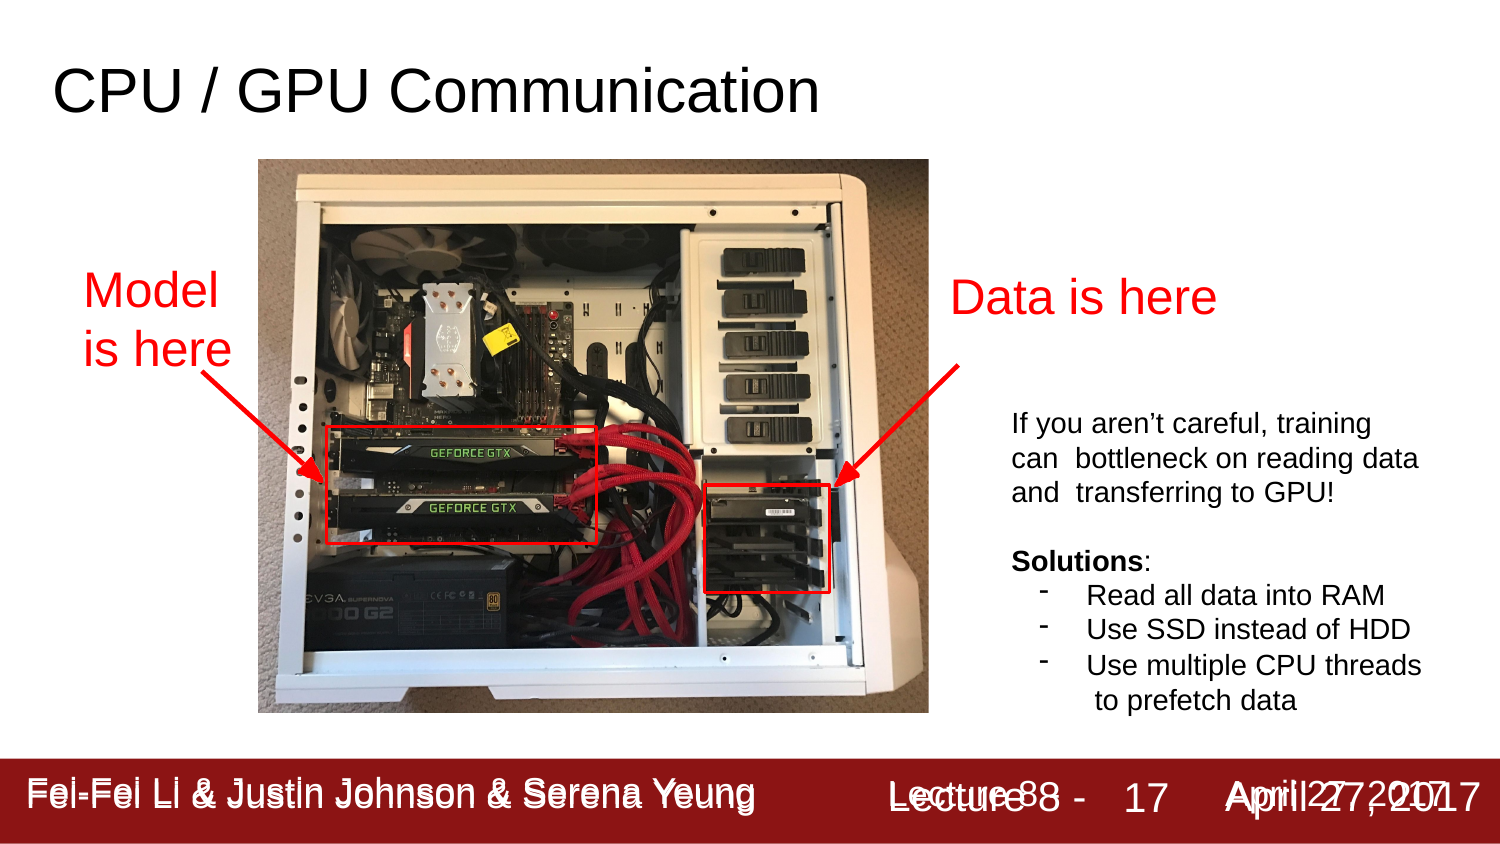

# CPU / GPU Communication

Model  is here
Data is here

If you aren’t careful, training can  bottleneck on reading data and  transferring to GPU!

Solutions:
Read all data into RAM
Use SSD instead of HDD
Use multiple CPU threads  to prefetch data

Lecture 8 -
April 27, 2017
Fei-Fei Li & Justin Johnson & Serena Yeung
17
Fei-Fei Li & Justin Johnson & Serena Yeung	Lecture 8 -	April 27, 2017